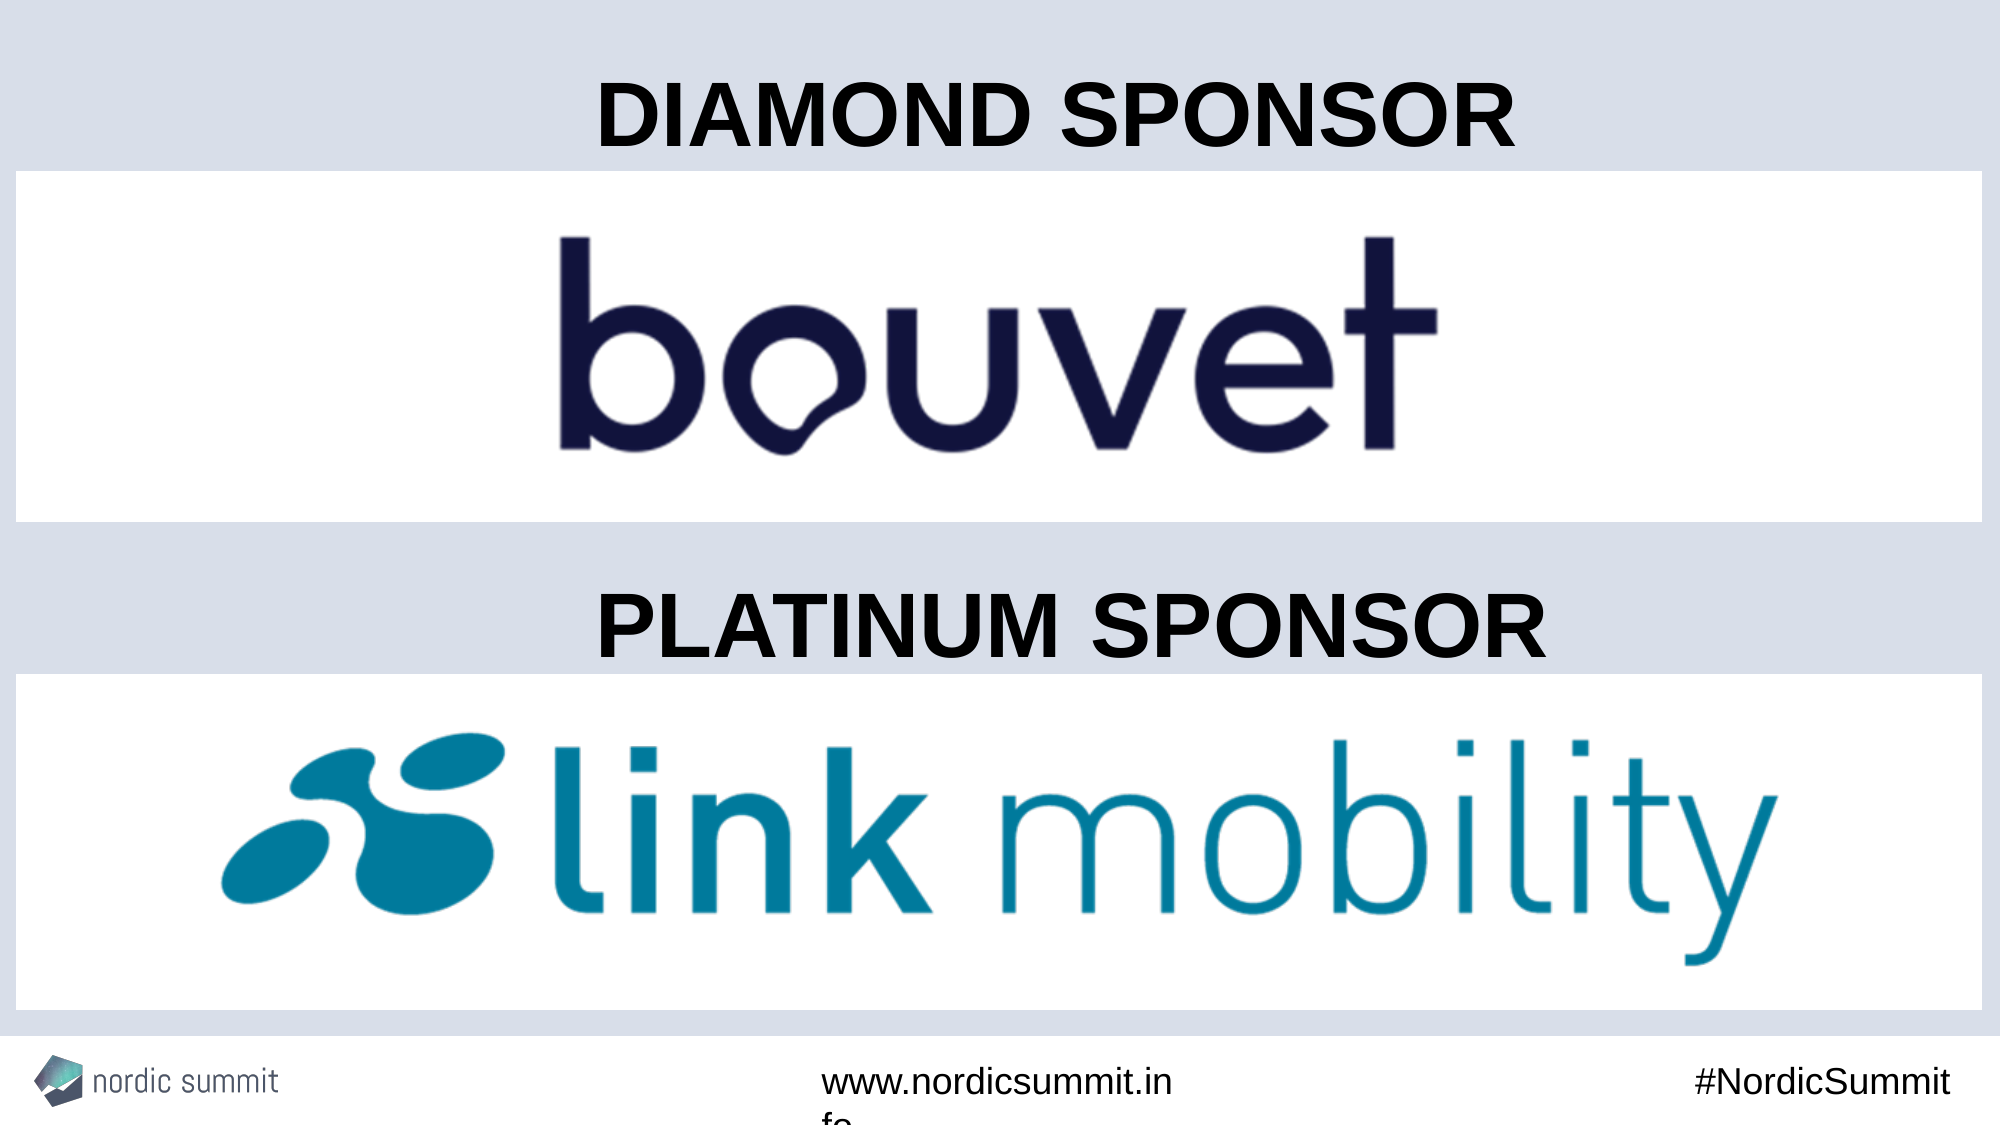

Sponsor side of Diamond Sponsor, Bouvet.
Platinum Sponsor LINK Mobility.